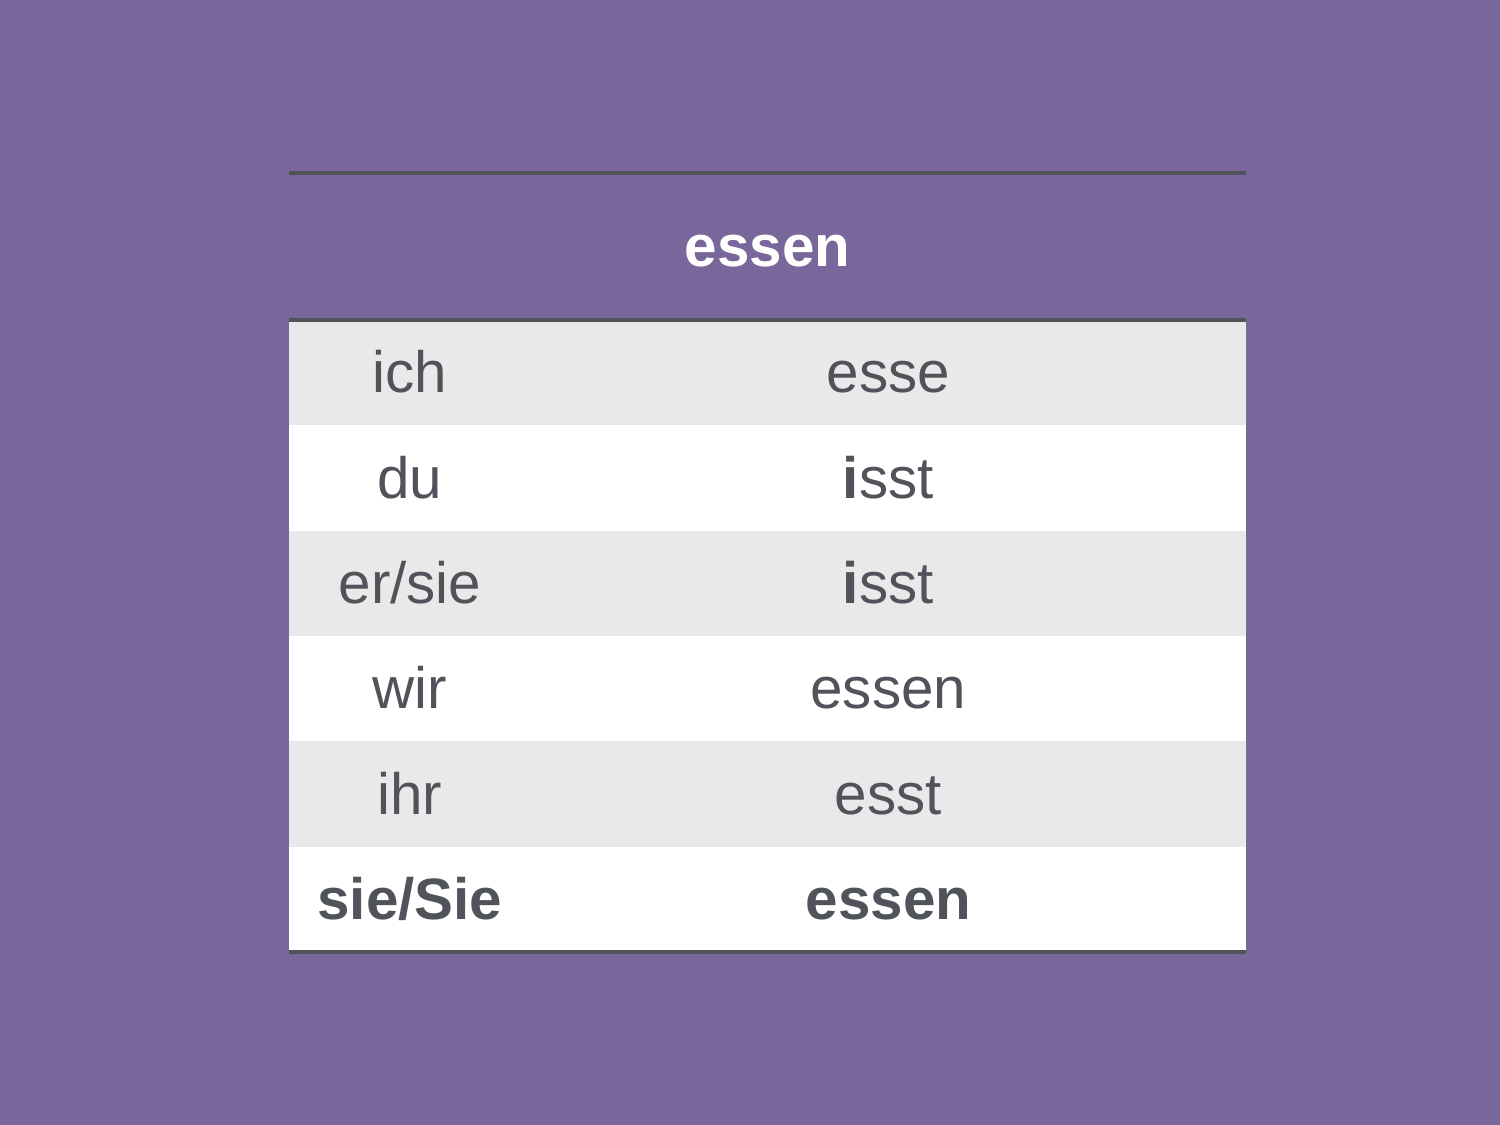

| essen |  |
| --- | --- |
| ich | esse |
| du | isst |
| er/sie | isst |
| wir | essen |
| ihr | esst |
| sie/Sie | essen |
13